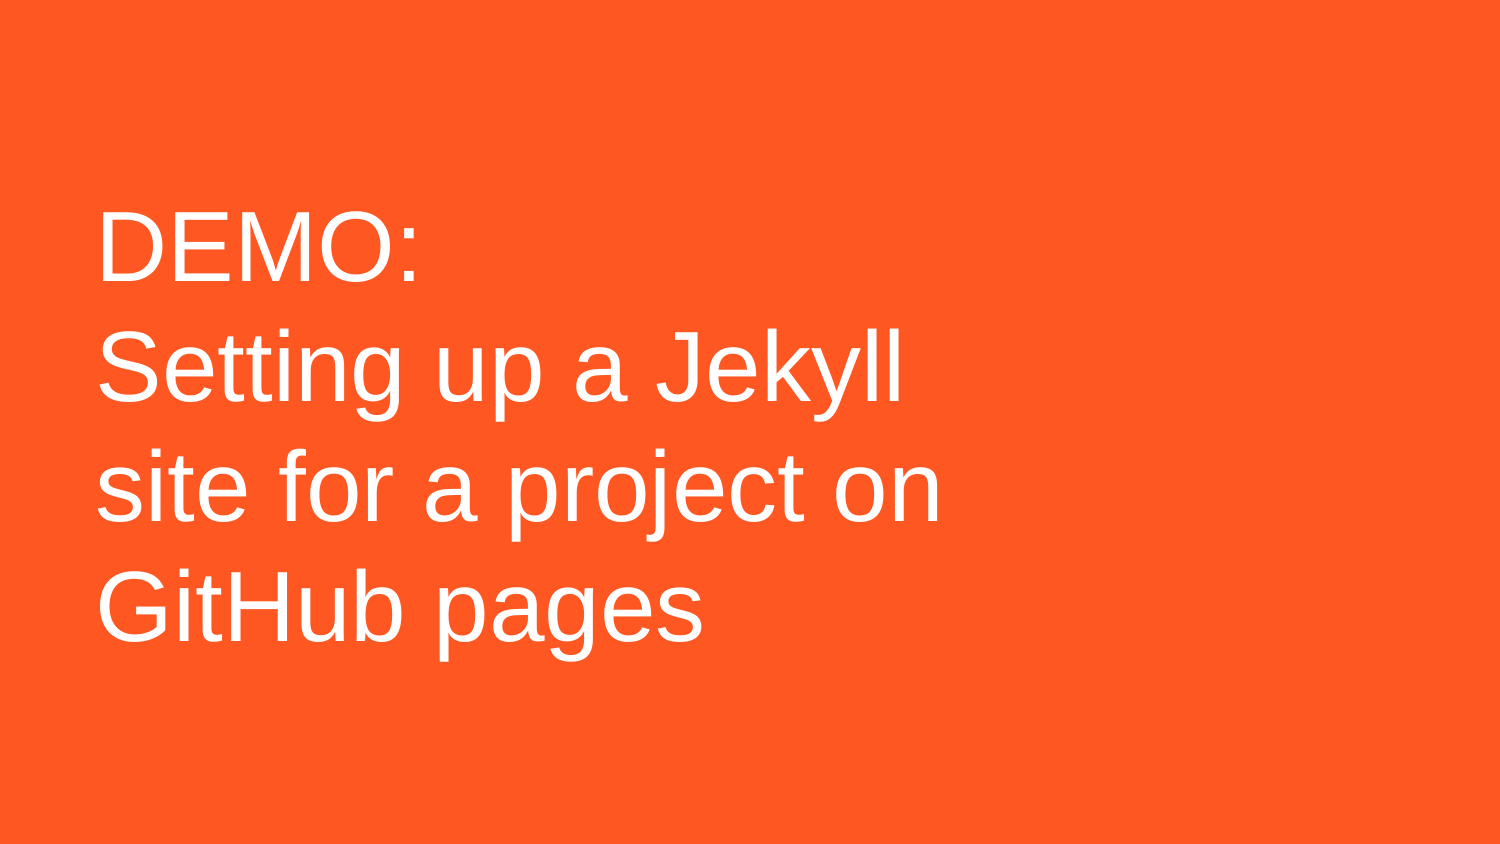

# DEMO:
Setting up a Jekyll site for a project on GitHub pages